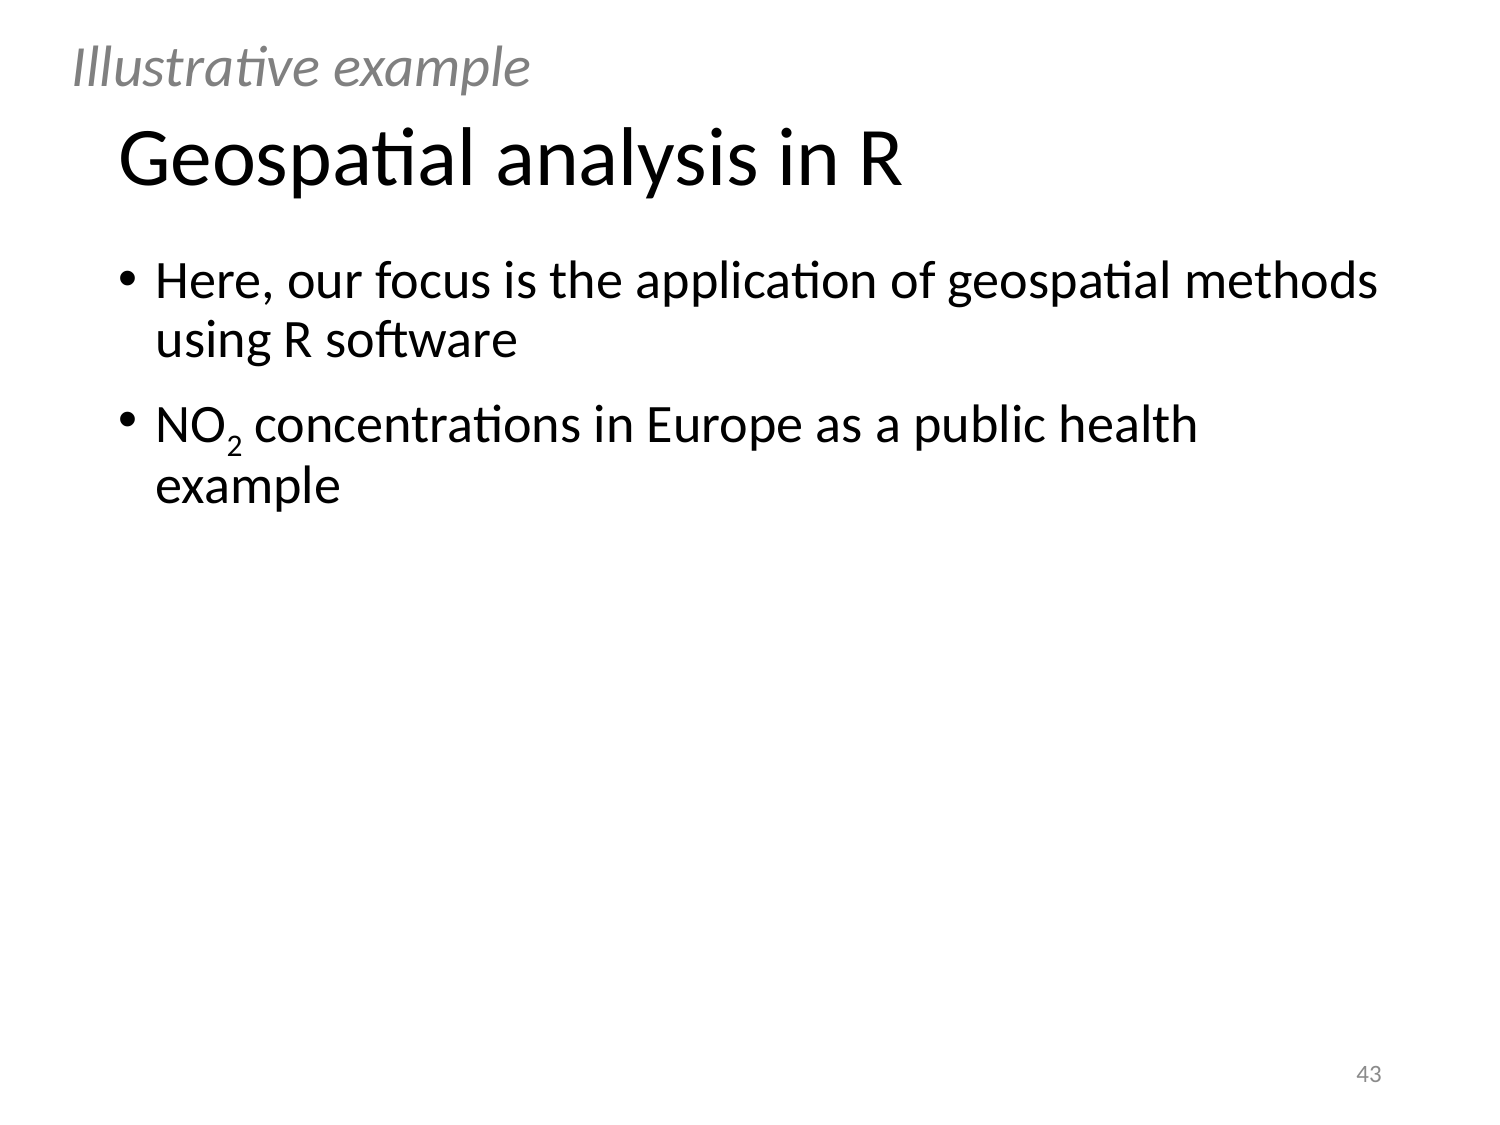

Illustrative example
# Geospatial analysis in R
Here, our focus is the application of geospatial methods using R software
NO2 concentrations in Europe as a public health example

43